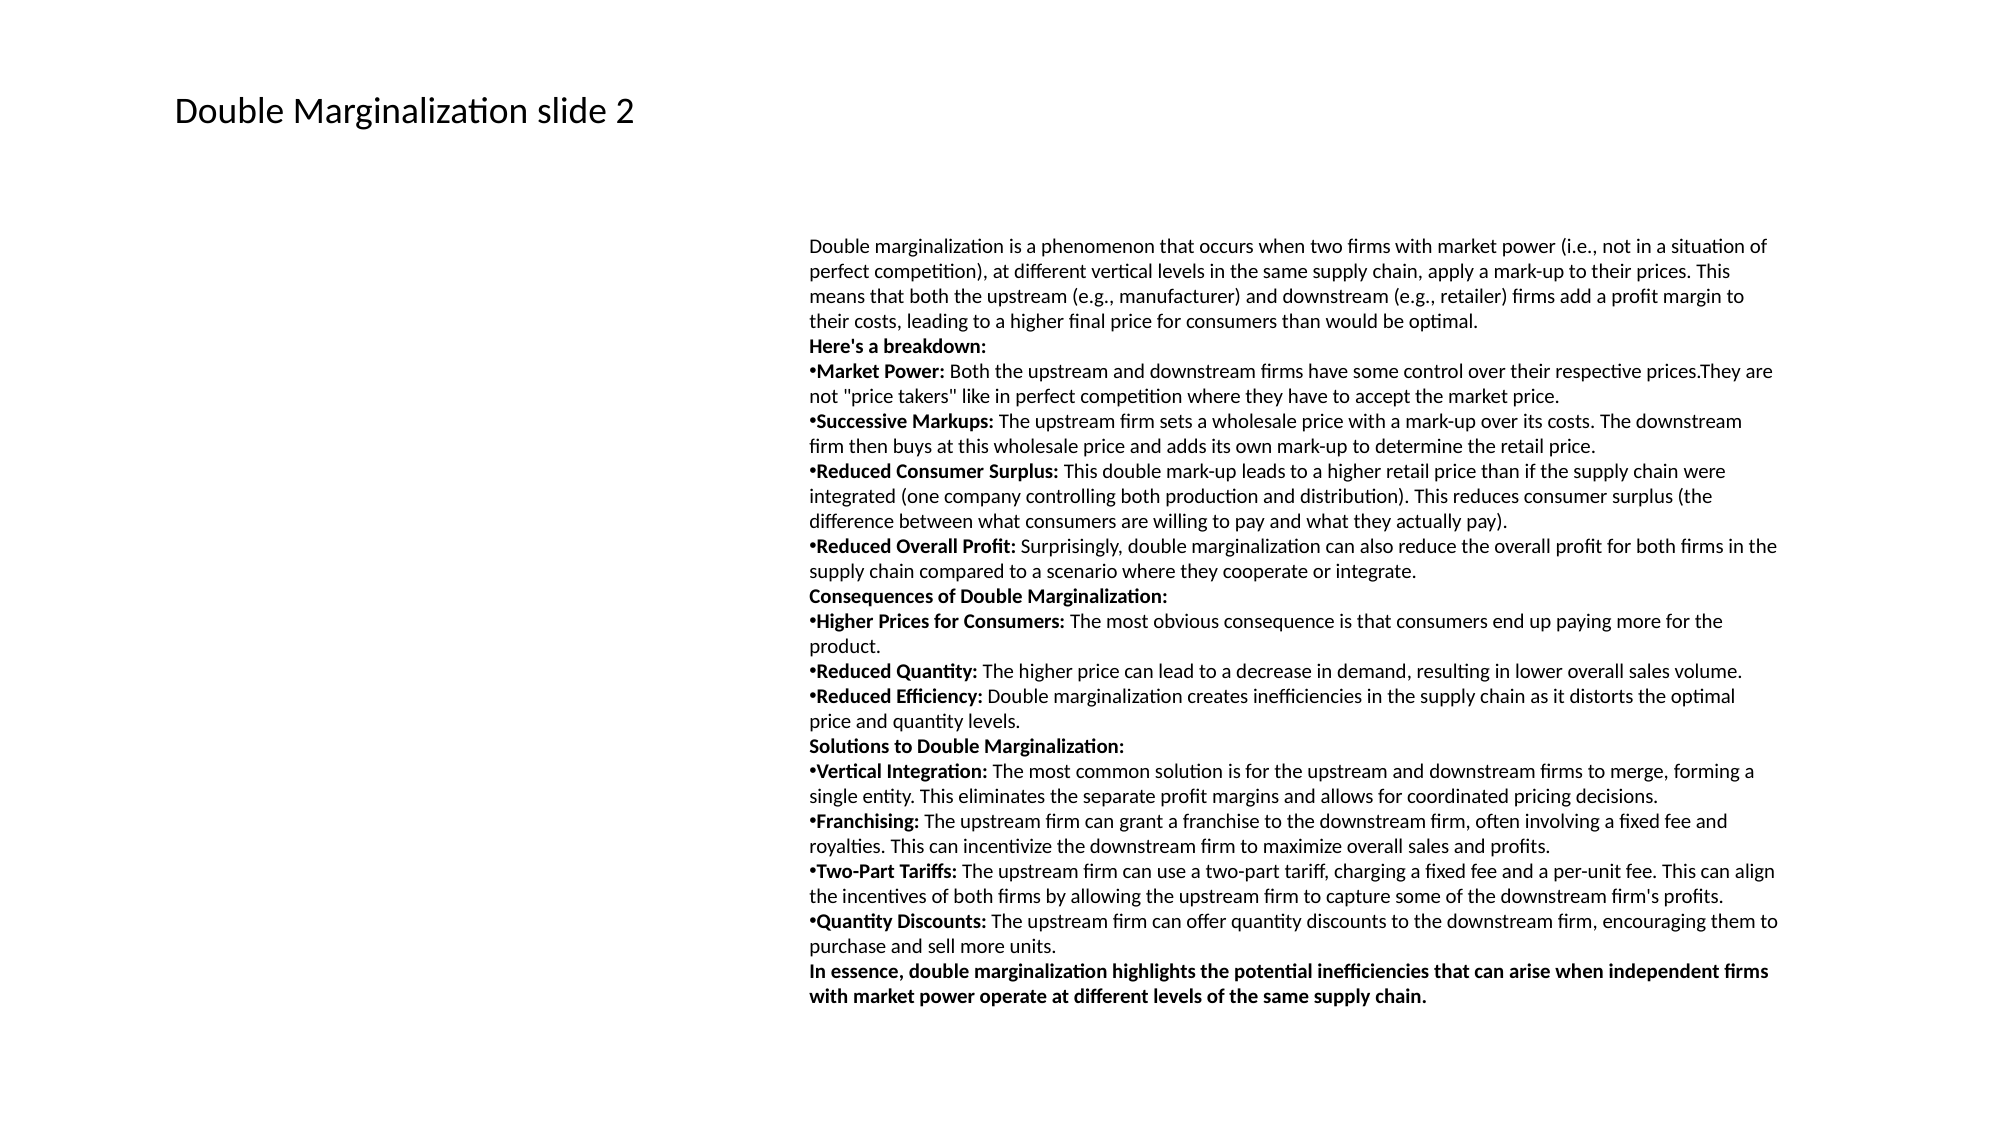

Double Marginalization slide 2
Double marginalization is a phenomenon that occurs when two firms with market power (i.e., not in a situation of perfect competition), at different vertical levels in the same supply chain, apply a mark-up to their prices. This means that both the upstream (e.g., manufacturer) and downstream (e.g., retailer) firms add a profit margin to their costs, leading to a higher final price for consumers than would be optimal.
Here's a breakdown:
Market Power: Both the upstream and downstream firms have some control over their respective prices.They are not "price takers" like in perfect competition where they have to accept the market price.
Successive Markups: The upstream firm sets a wholesale price with a mark-up over its costs. The downstream firm then buys at this wholesale price and adds its own mark-up to determine the retail price.
Reduced Consumer Surplus: This double mark-up leads to a higher retail price than if the supply chain were integrated (one company controlling both production and distribution). This reduces consumer surplus (the difference between what consumers are willing to pay and what they actually pay).
Reduced Overall Profit: Surprisingly, double marginalization can also reduce the overall profit for both firms in the supply chain compared to a scenario where they cooperate or integrate.
Consequences of Double Marginalization:
Higher Prices for Consumers: The most obvious consequence is that consumers end up paying more for the product.
Reduced Quantity: The higher price can lead to a decrease in demand, resulting in lower overall sales volume.
Reduced Efficiency: Double marginalization creates inefficiencies in the supply chain as it distorts the optimal price and quantity levels.
Solutions to Double Marginalization:
Vertical Integration: The most common solution is for the upstream and downstream firms to merge, forming a single entity. This eliminates the separate profit margins and allows for coordinated pricing decisions.
Franchising: The upstream firm can grant a franchise to the downstream firm, often involving a fixed fee and royalties. This can incentivize the downstream firm to maximize overall sales and profits.
Two-Part Tariffs: The upstream firm can use a two-part tariff, charging a fixed fee and a per-unit fee. This can align the incentives of both firms by allowing the upstream firm to capture some of the downstream firm's profits.
Quantity Discounts: The upstream firm can offer quantity discounts to the downstream firm, encouraging them to purchase and sell more units.
In essence, double marginalization highlights the potential inefficiencies that can arise when independent firms with market power operate at different levels of the same supply chain.